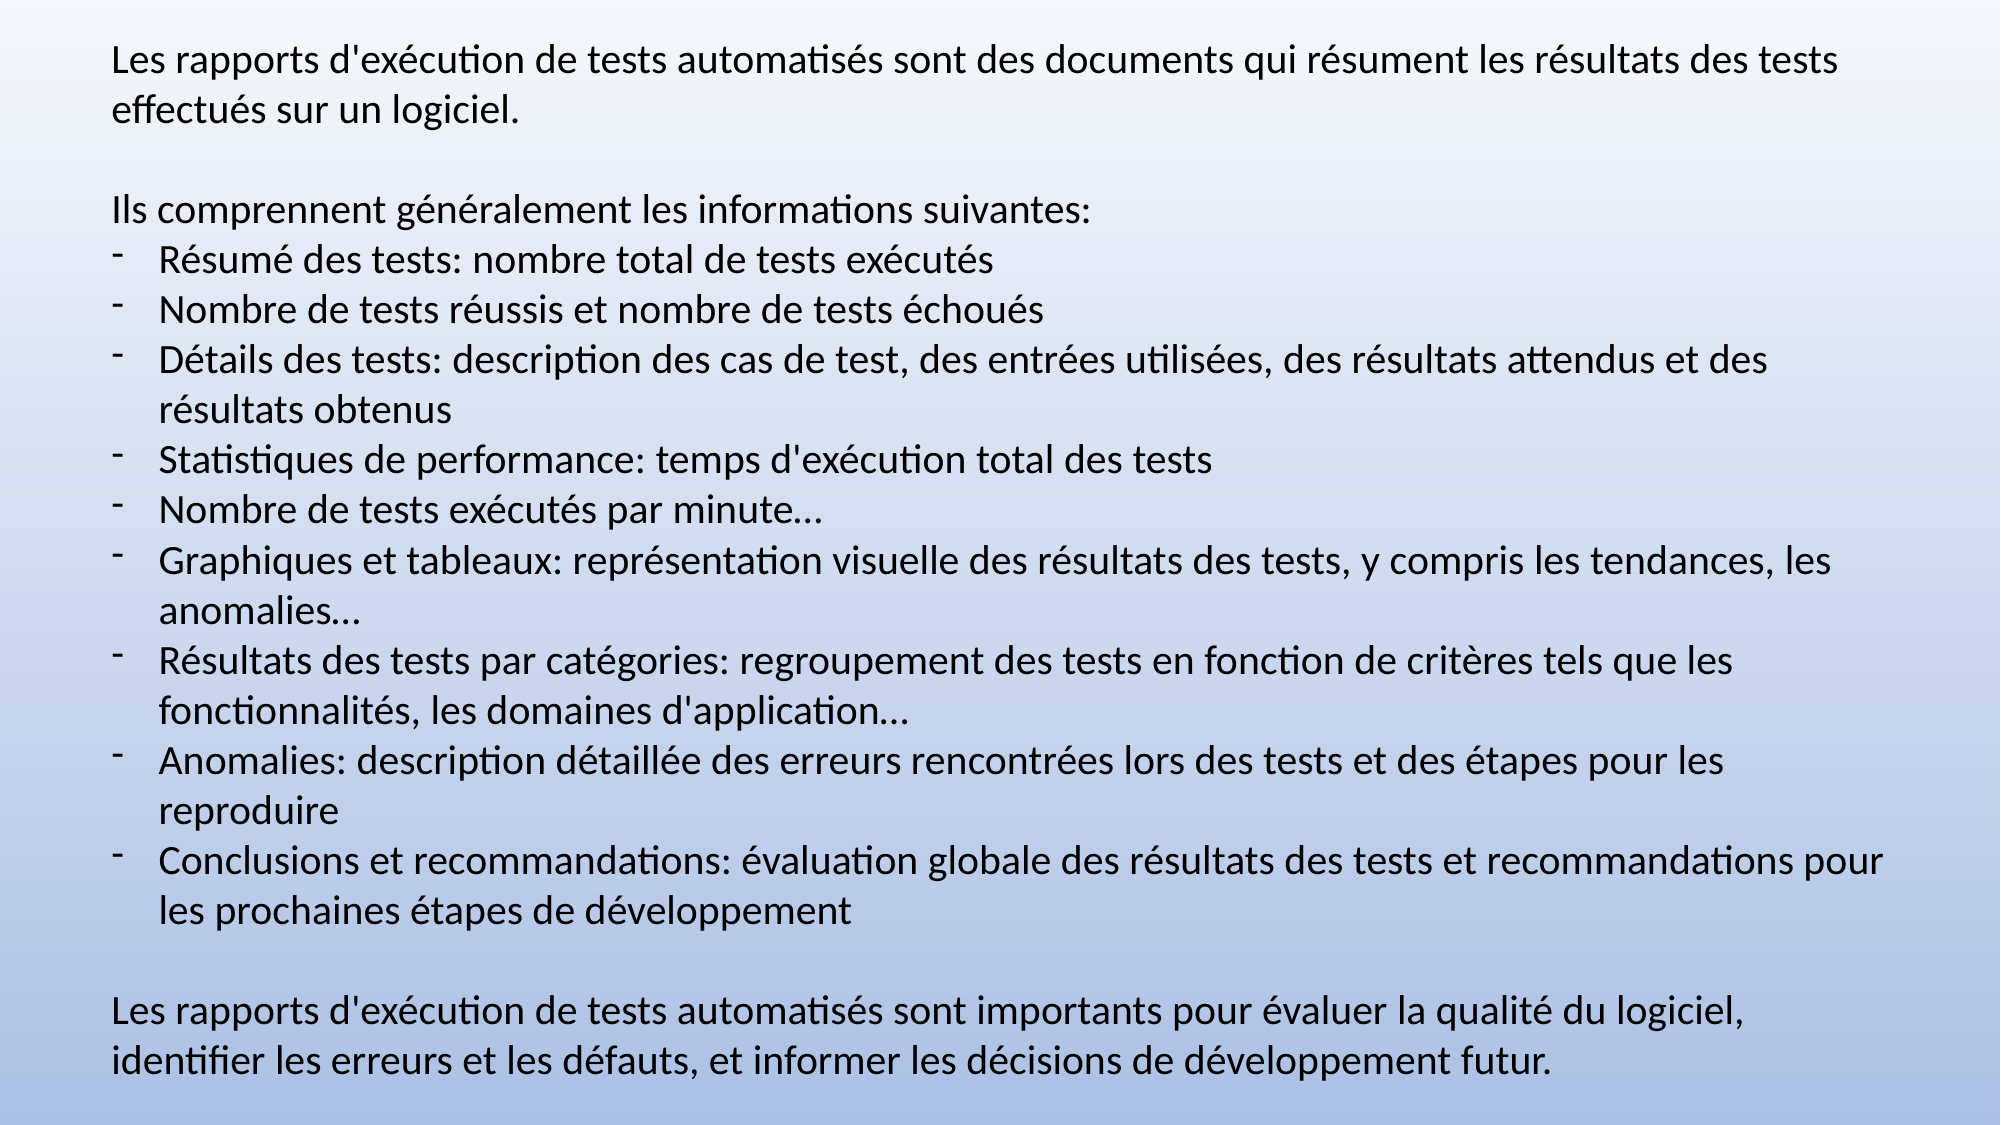

Les rapports d'exécution de tests automatisés sont des documents qui résument les résultats des tests effectués sur un logiciel.

Ils comprennent généralement les informations suivantes:
Résumé des tests: nombre total de tests exécutés
Nombre de tests réussis et nombre de tests échoués
Détails des tests: description des cas de test, des entrées utilisées, des résultats attendus et des résultats obtenus
Statistiques de performance: temps d'exécution total des tests
Nombre de tests exécutés par minute…
Graphiques et tableaux: représentation visuelle des résultats des tests, y compris les tendances, les anomalies…
Résultats des tests par catégories: regroupement des tests en fonction de critères tels que les fonctionnalités, les domaines d'application…
Anomalies: description détaillée des erreurs rencontrées lors des tests et des étapes pour les reproduire
Conclusions et recommandations: évaluation globale des résultats des tests et recommandations pour les prochaines étapes de développement

Les rapports d'exécution de tests automatisés sont importants pour évaluer la qualité du logiciel, identifier les erreurs et les défauts, et informer les décisions de développement futur.